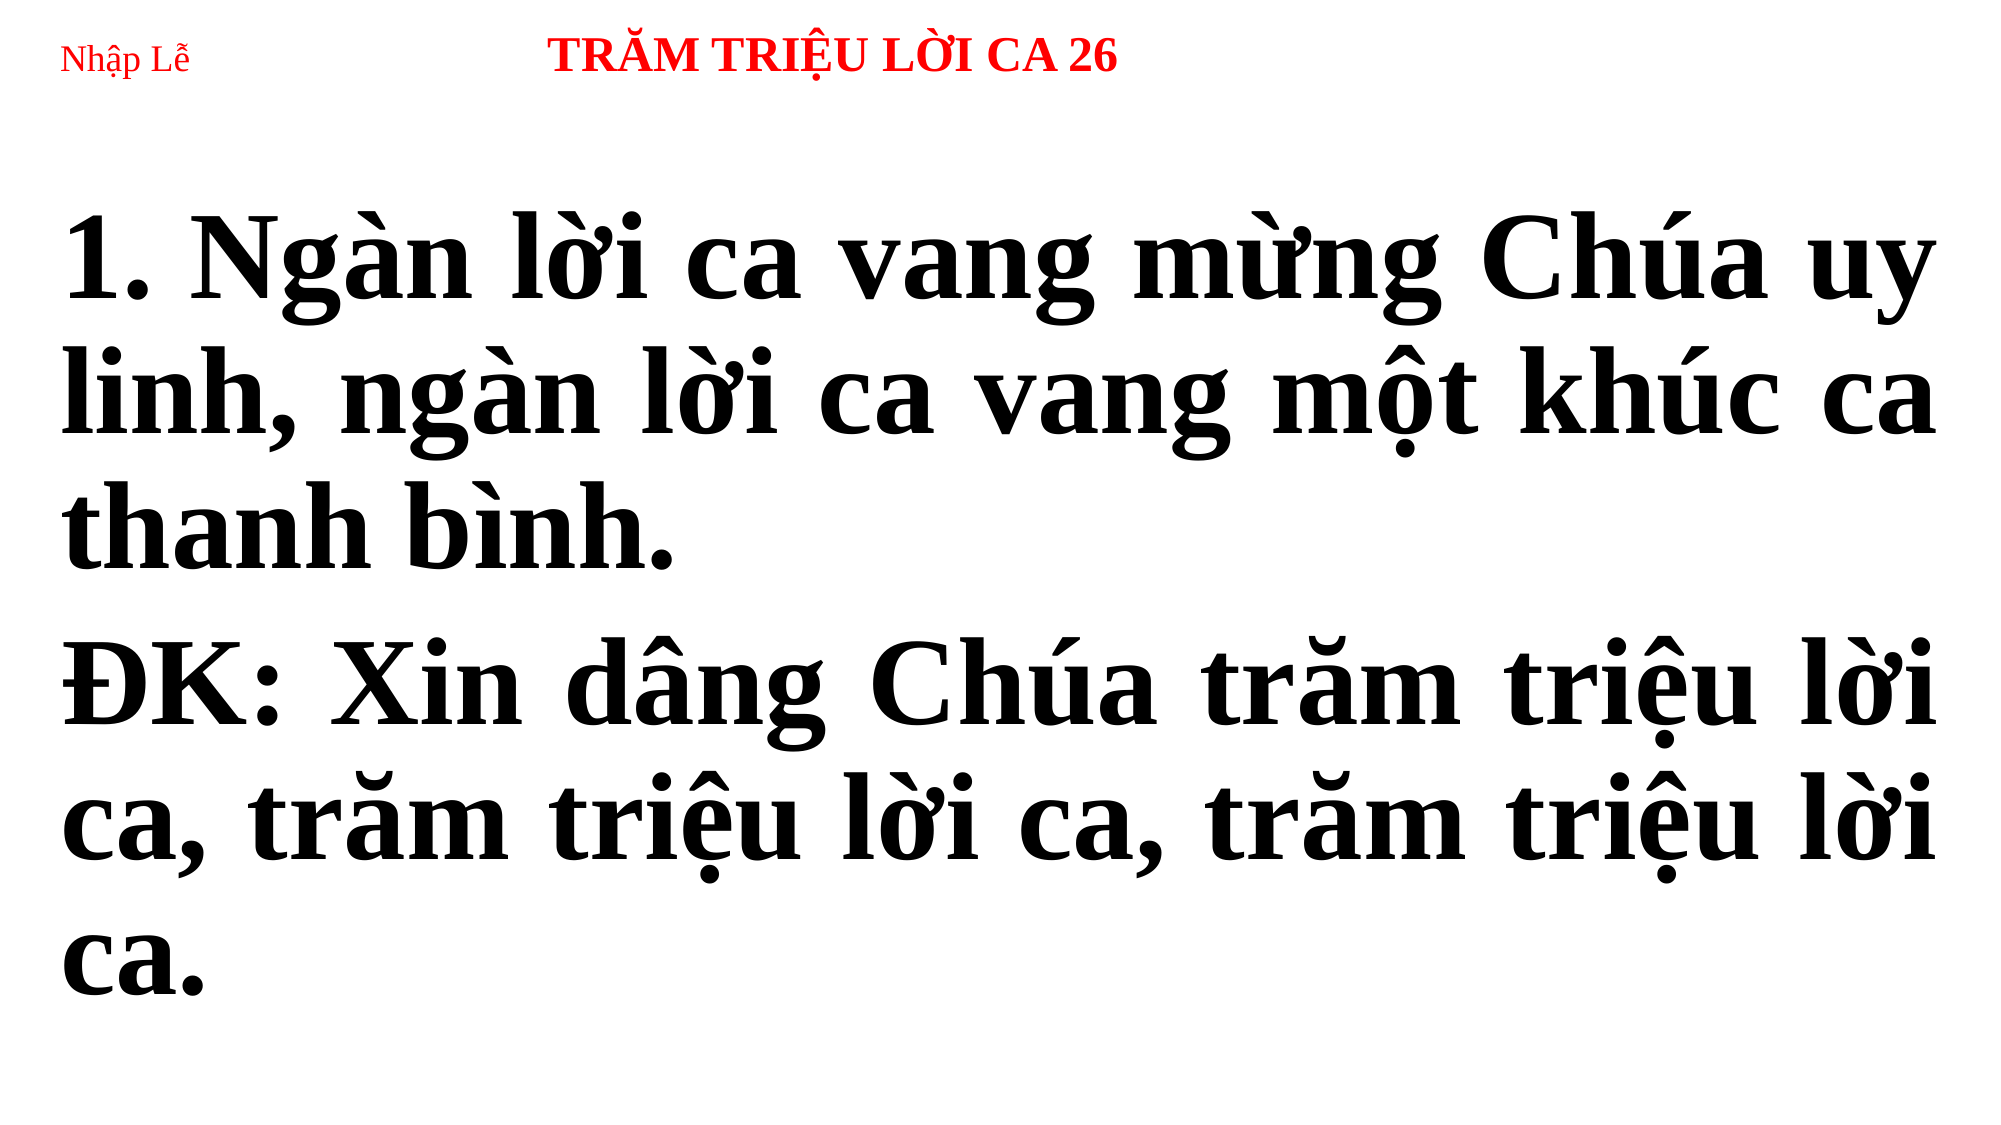

# Nhập Lễ                          	    TRĂM TRIỆU LỜI CA 26
1. Ngàn lời ca vang mừng Chúa uy linh, ngàn lời ca vang một khúc ca thanh bình.
ĐK: Xin dâng Chúa trăm triệu lời ca, trăm triệu lời ca, trăm triệu lời ca.